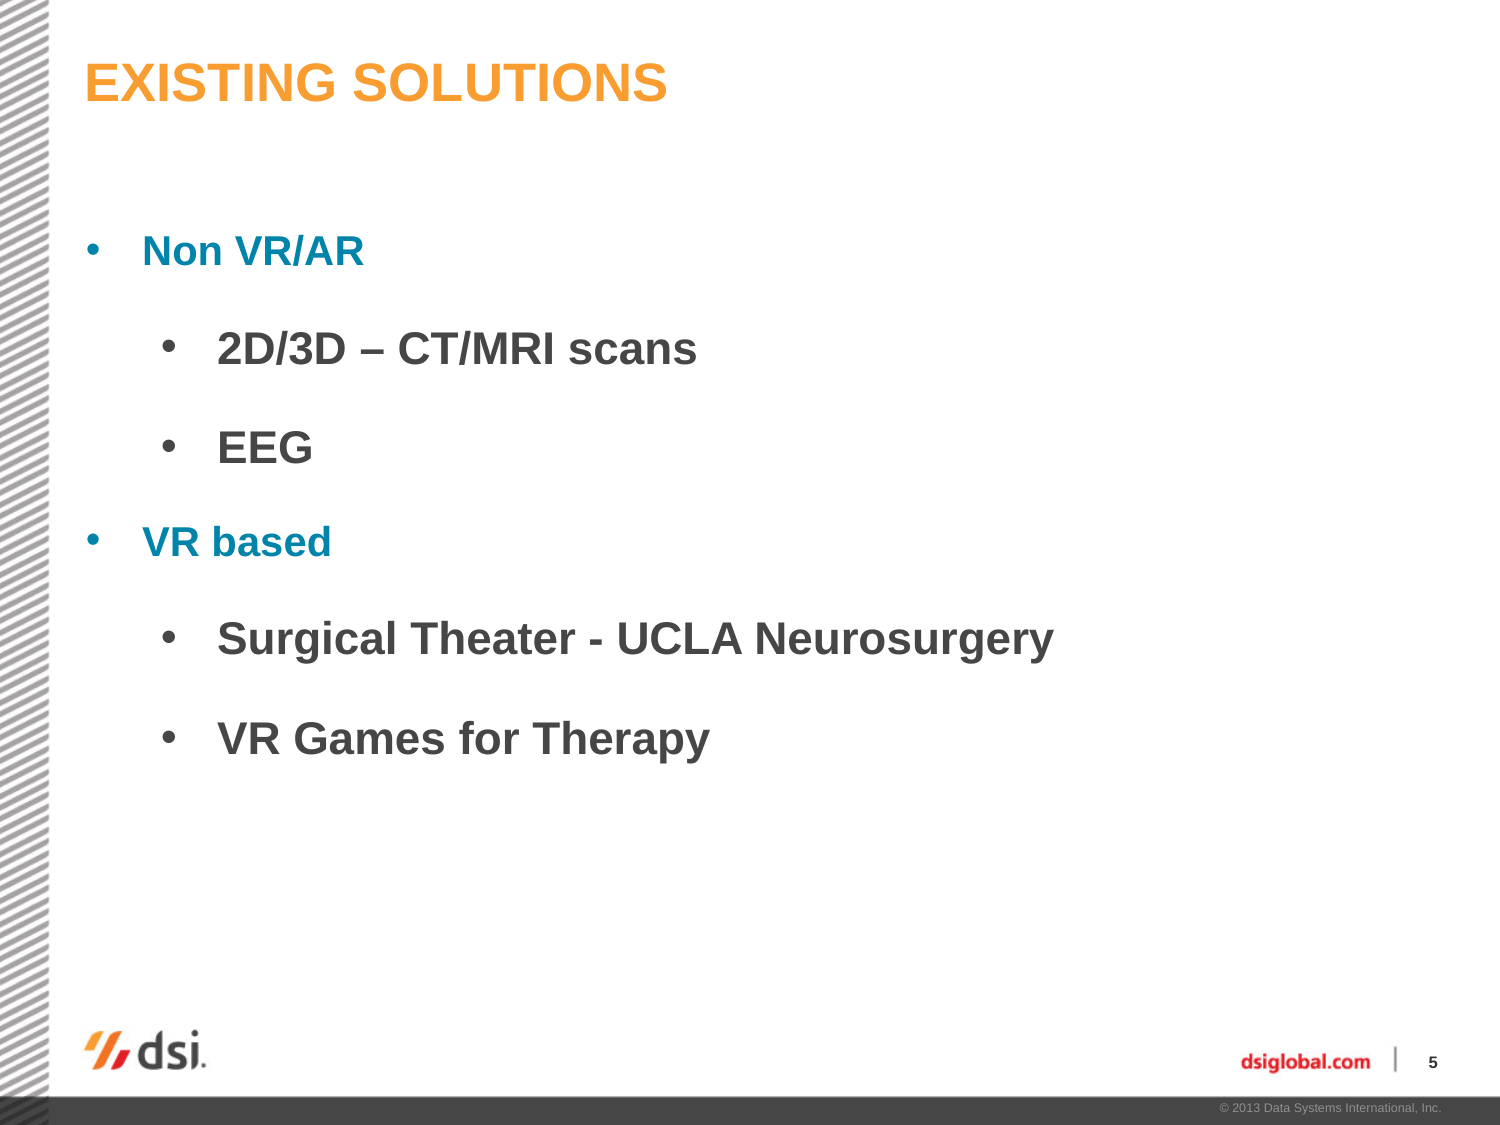

# Existing SOLUTIONS
Non VR/AR
2D/3D – CT/MRI scans
EEG
VR based
Surgical Theater - UCLA Neurosurgery
VR Games for Therapy

5